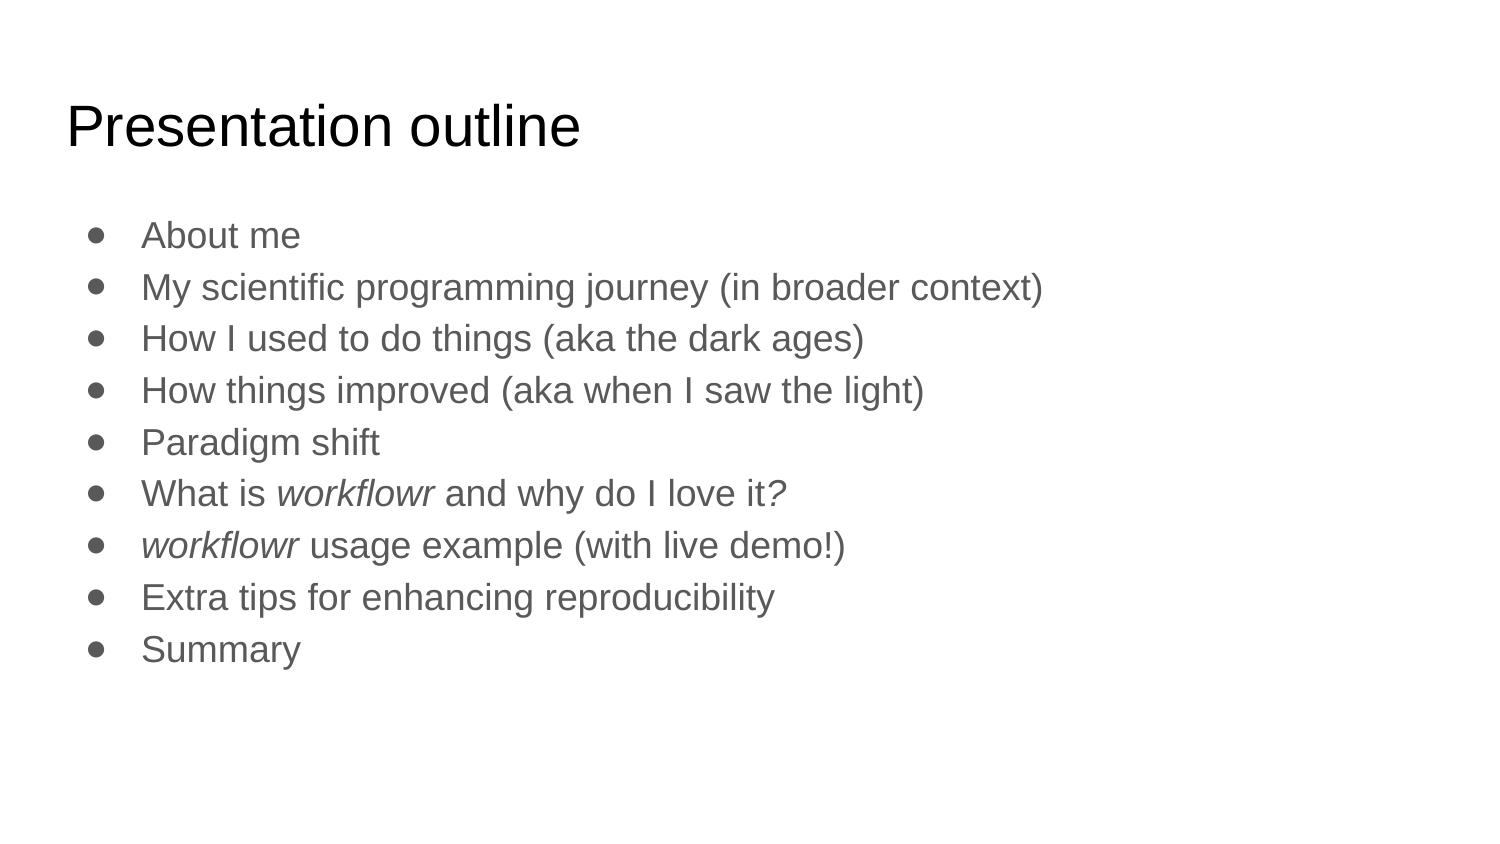

# Presentation outline
About me
My scientific programming journey (in broader context)
How I used to do things (aka the dark ages)
How things improved (aka when I saw the light)
Paradigm shift
What is workflowr and why do I love it?
workflowr usage example (with live demo!)
Extra tips for enhancing reproducibility
Summary